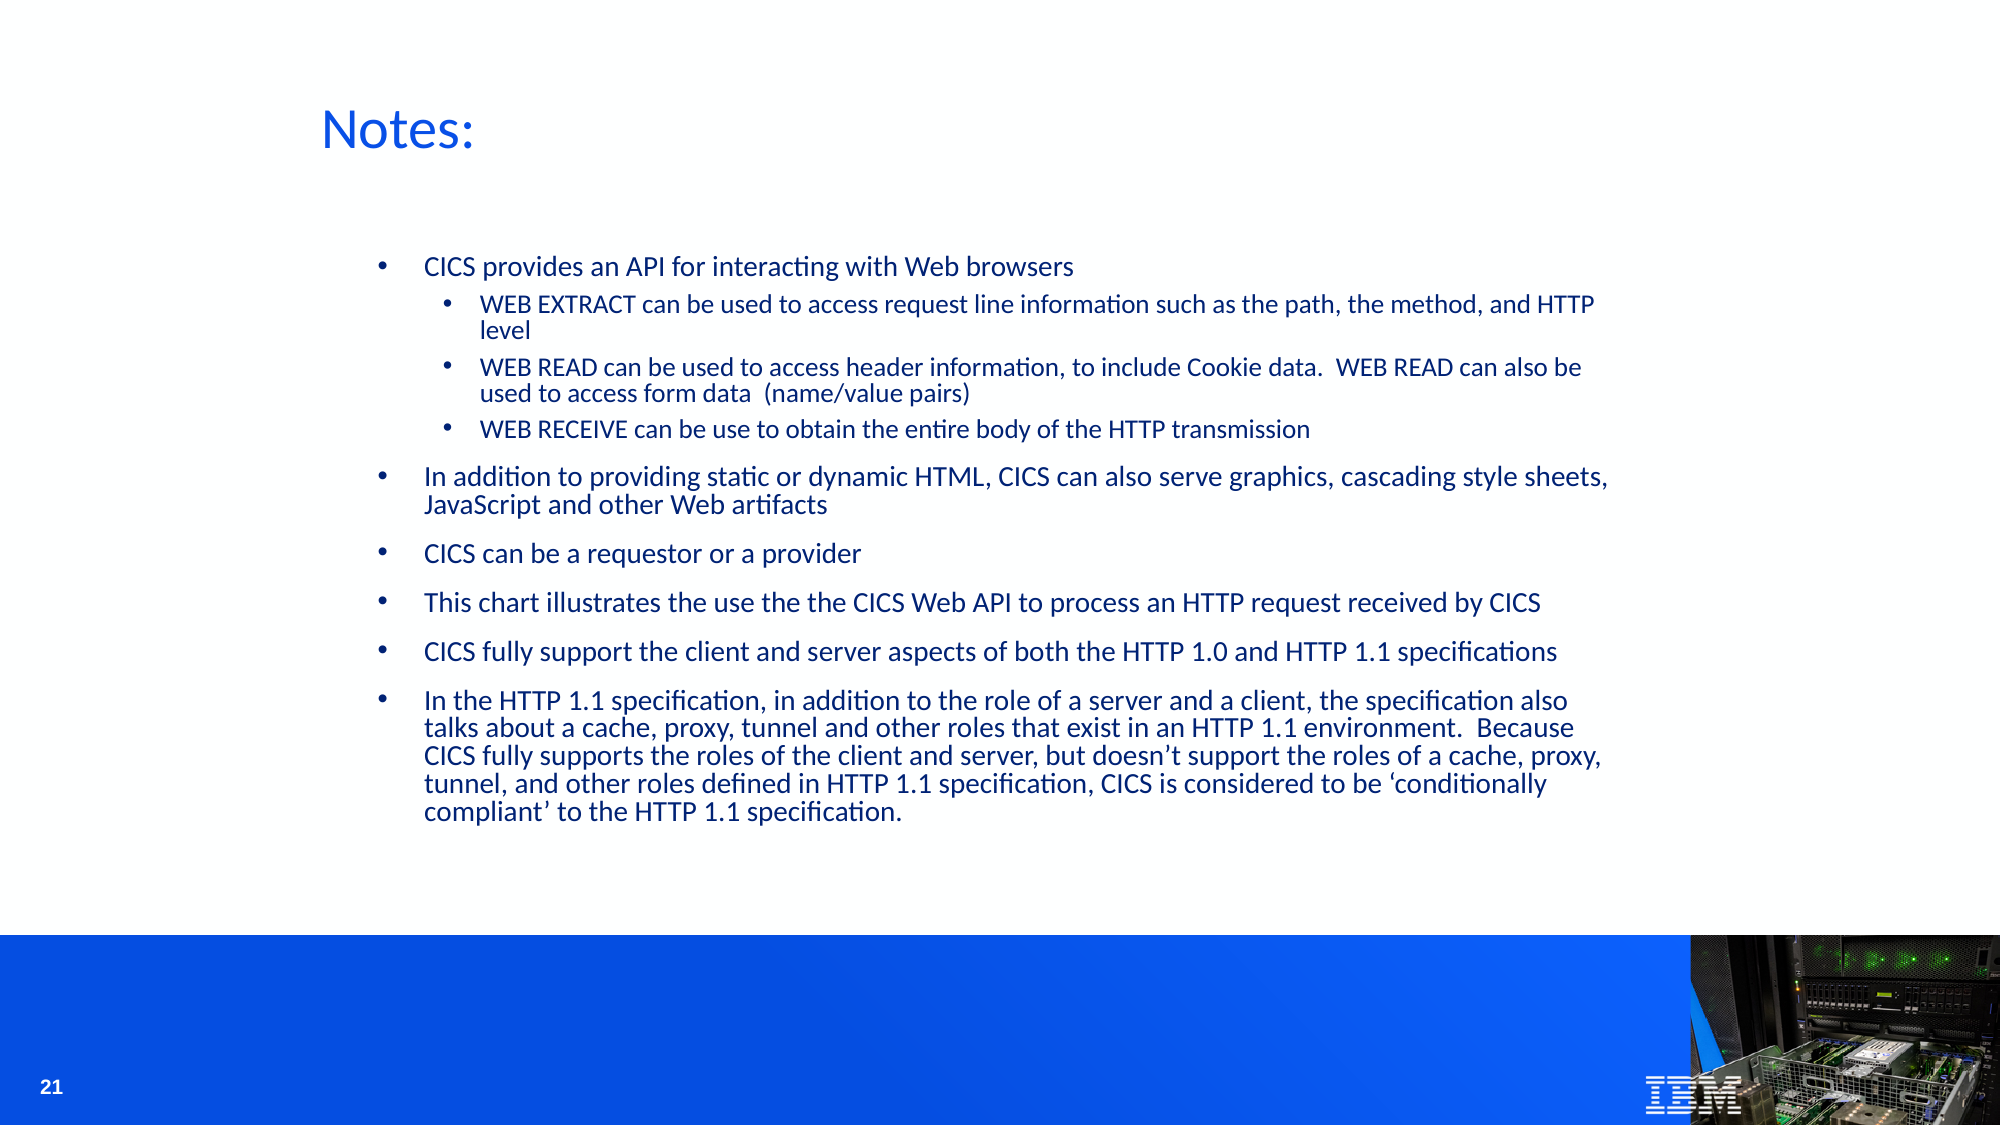

# Notes:
CICS provides an API for interacting with Web browsers
WEB EXTRACT can be used to access request line information such as the path, the method, and HTTP level
WEB READ can be used to access header information, to include Cookie data.  WEB READ can also be used to access form data  (name/value pairs)
WEB RECEIVE can be use to obtain the entire body of the HTTP transmission
In addition to providing static or dynamic HTML, CICS can also serve graphics, cascading style sheets, JavaScript and other Web artifacts
CICS can be a requestor or a provider
This chart illustrates the use the the CICS Web API to process an HTTP request received by CICS
CICS fully support the client and server aspects of both the HTTP 1.0 and HTTP 1.1 specifications
In the HTTP 1.1 specification, in addition to the role of a server and a client, the specification also talks about a cache, proxy, tunnel and other roles that exist in an HTTP 1.1 environment.  Because CICS fully supports the roles of the client and server, but doesn’t support the roles of a cache, proxy, tunnel, and other roles defined in HTTP 1.1 specification, CICS is considered to be ‘conditionally compliant’ to the HTTP 1.1 specification.
21